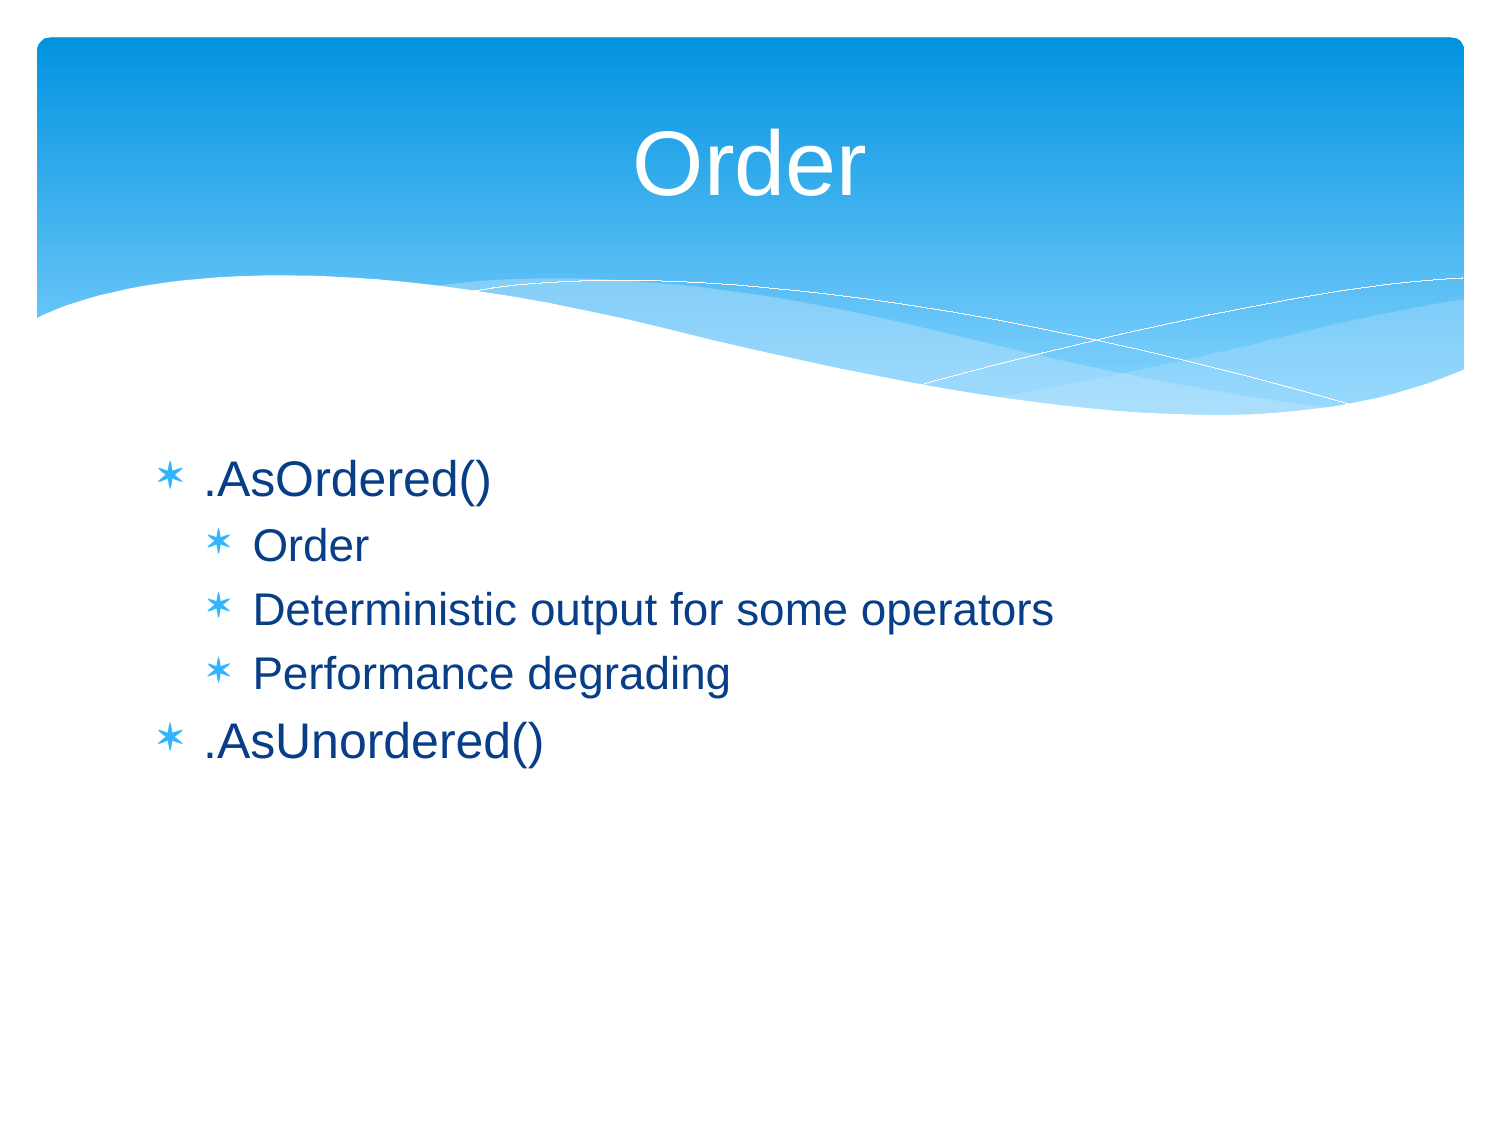

# Order
.AsOrdered()
Order
Deterministic output for some operators
Performance degrading
.AsUnordered()